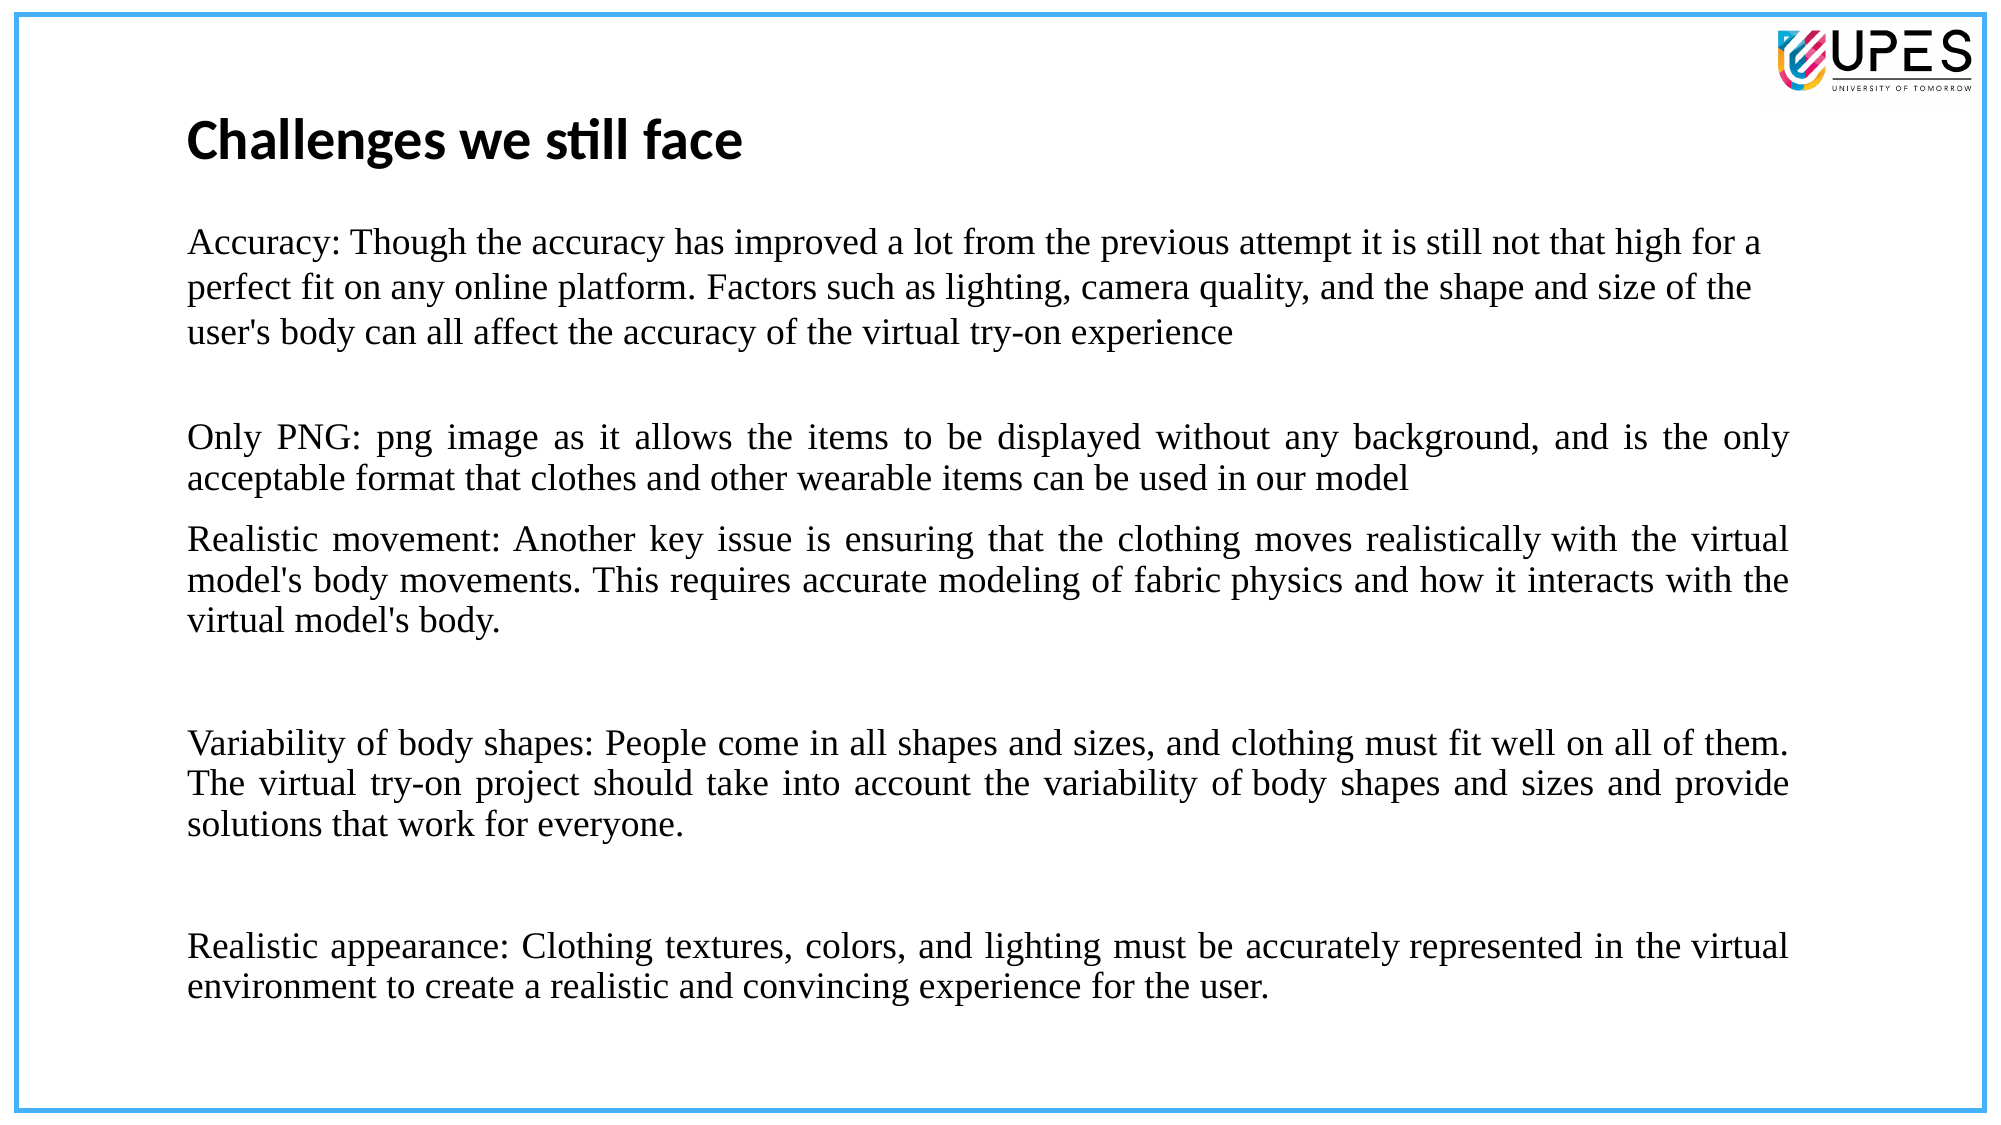

Challenges we still face

Accuracy: Though the accuracy has improved a lot from the previous attempt it is still not that high for a perfect fit on any online platform. Factors such as lighting, camera quality, and the shape and size of the user's body can all affect the accuracy of the virtual try-on experience

Only PNG: png image as it allows the items to be displayed without any background, and is the only acceptable format that clothes and other wearable items can be used in our model
Realistic movement: Another key issue is ensuring that the clothing moves realistically with the virtual model's body movements. This requires accurate modeling of fabric physics and how it interacts with the virtual model's body.

Variability of body shapes: People come in all shapes and sizes, and clothing must fit well on all of them. The virtual try-on project should take into account the variability of body shapes and sizes and provide solutions that work for everyone.

Realistic appearance: Clothing textures, colors, and lighting must be accurately represented in the virtual environment to create a realistic and convincing experience for the user.